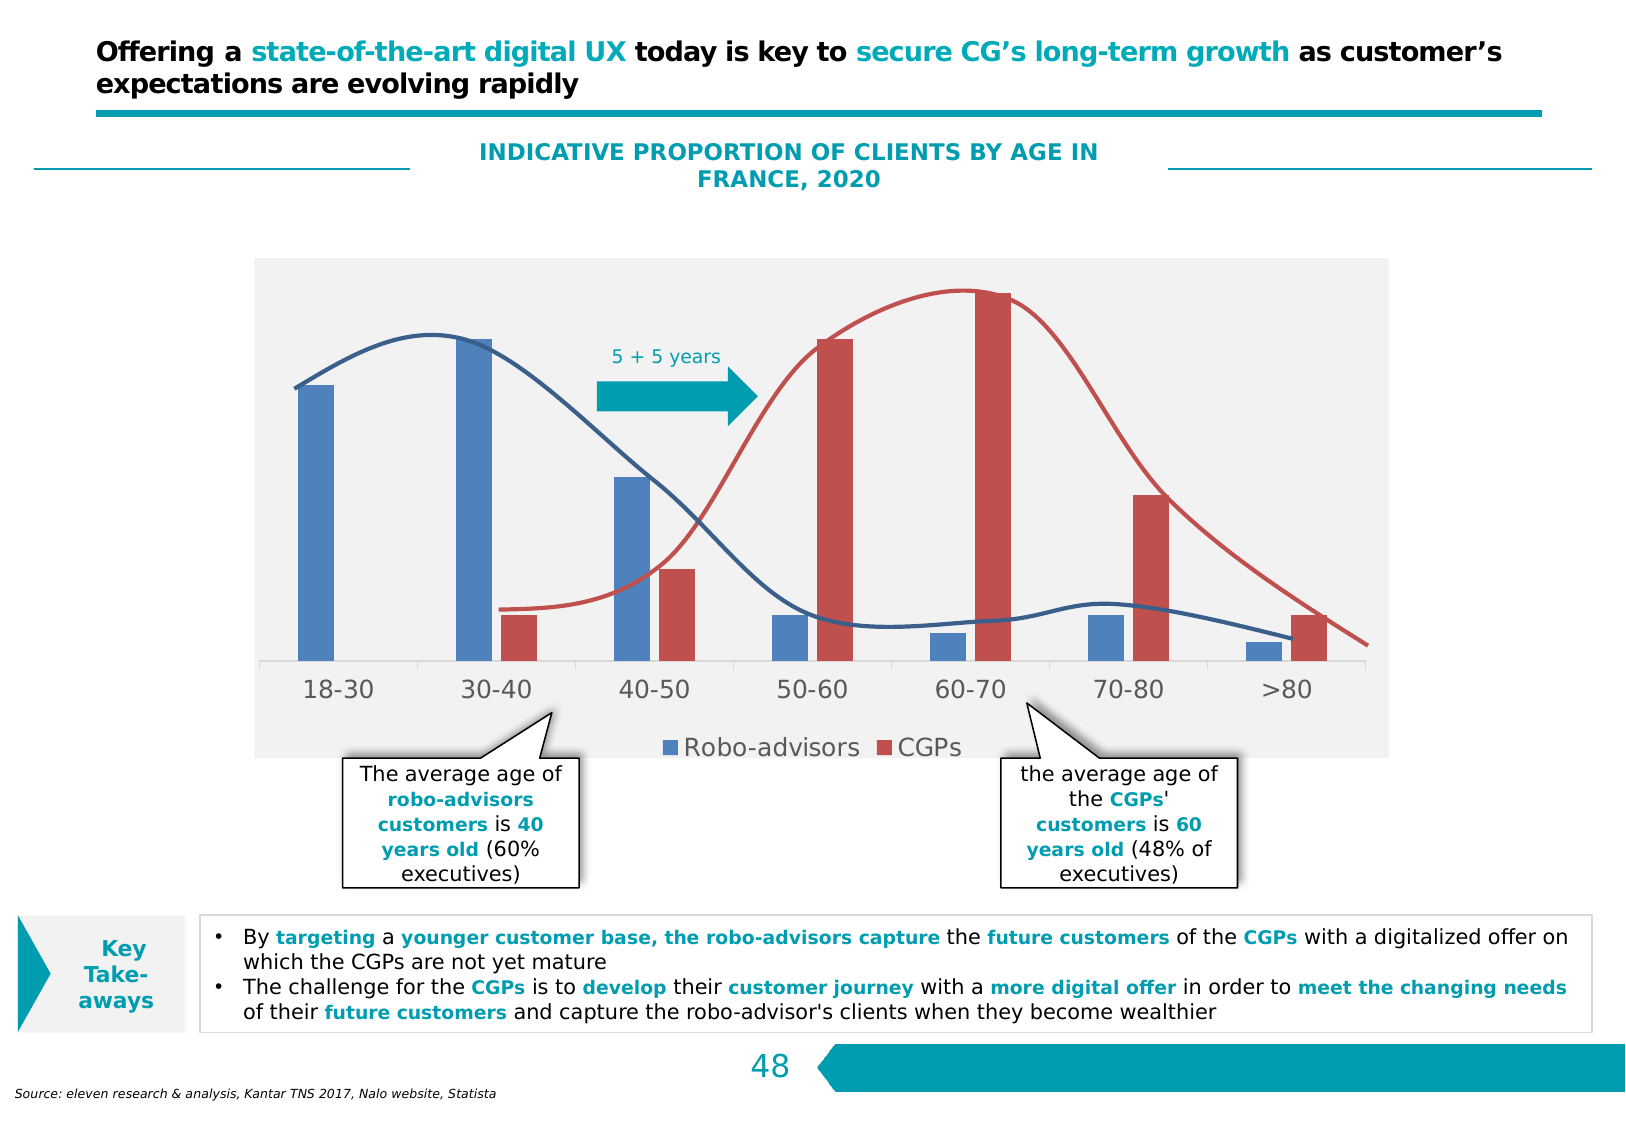

# Offering a state-of-the-art digital UX today is key to secure CG’s long-term growth as customer’s expectations are evolving rapidly
Indicative proportion of clients by age in France, 2020

### Chart

| Category | Robo-advisors | CGPs |
|---|---|---|
| 18-30 | 0.3 | None |
| 30-40 | 0.35 | 0.05 |
| 40-50 | 0.2 | 0.1 |
| 50-60 | 0.05 | 0.35 |
| 60-70 | 0.03 | 0.4 |
| 70-80 | 0.05 | 0.18 |
| >80 | 0.02 | 0.05 |

5 + 5 years

The average age of robo-advisors customers is 40 years old (60% executives)
the average age of the CGPs' customers is 60 years old (48% of executives)
By targeting a younger customer base, the robo-advisors capture the future customers of the CGPs with a digitalized offer on which the CGPs are not yet mature
The challenge for the CGPs is to develop their customer journey with a more digital offer in order to meet the changing needs of their future customers and capture the robo-advisor's clients when they become wealthier
Key Take-aways

Source: eleven research & analysis, Kantar TNS 2017, Nalo website, Statista